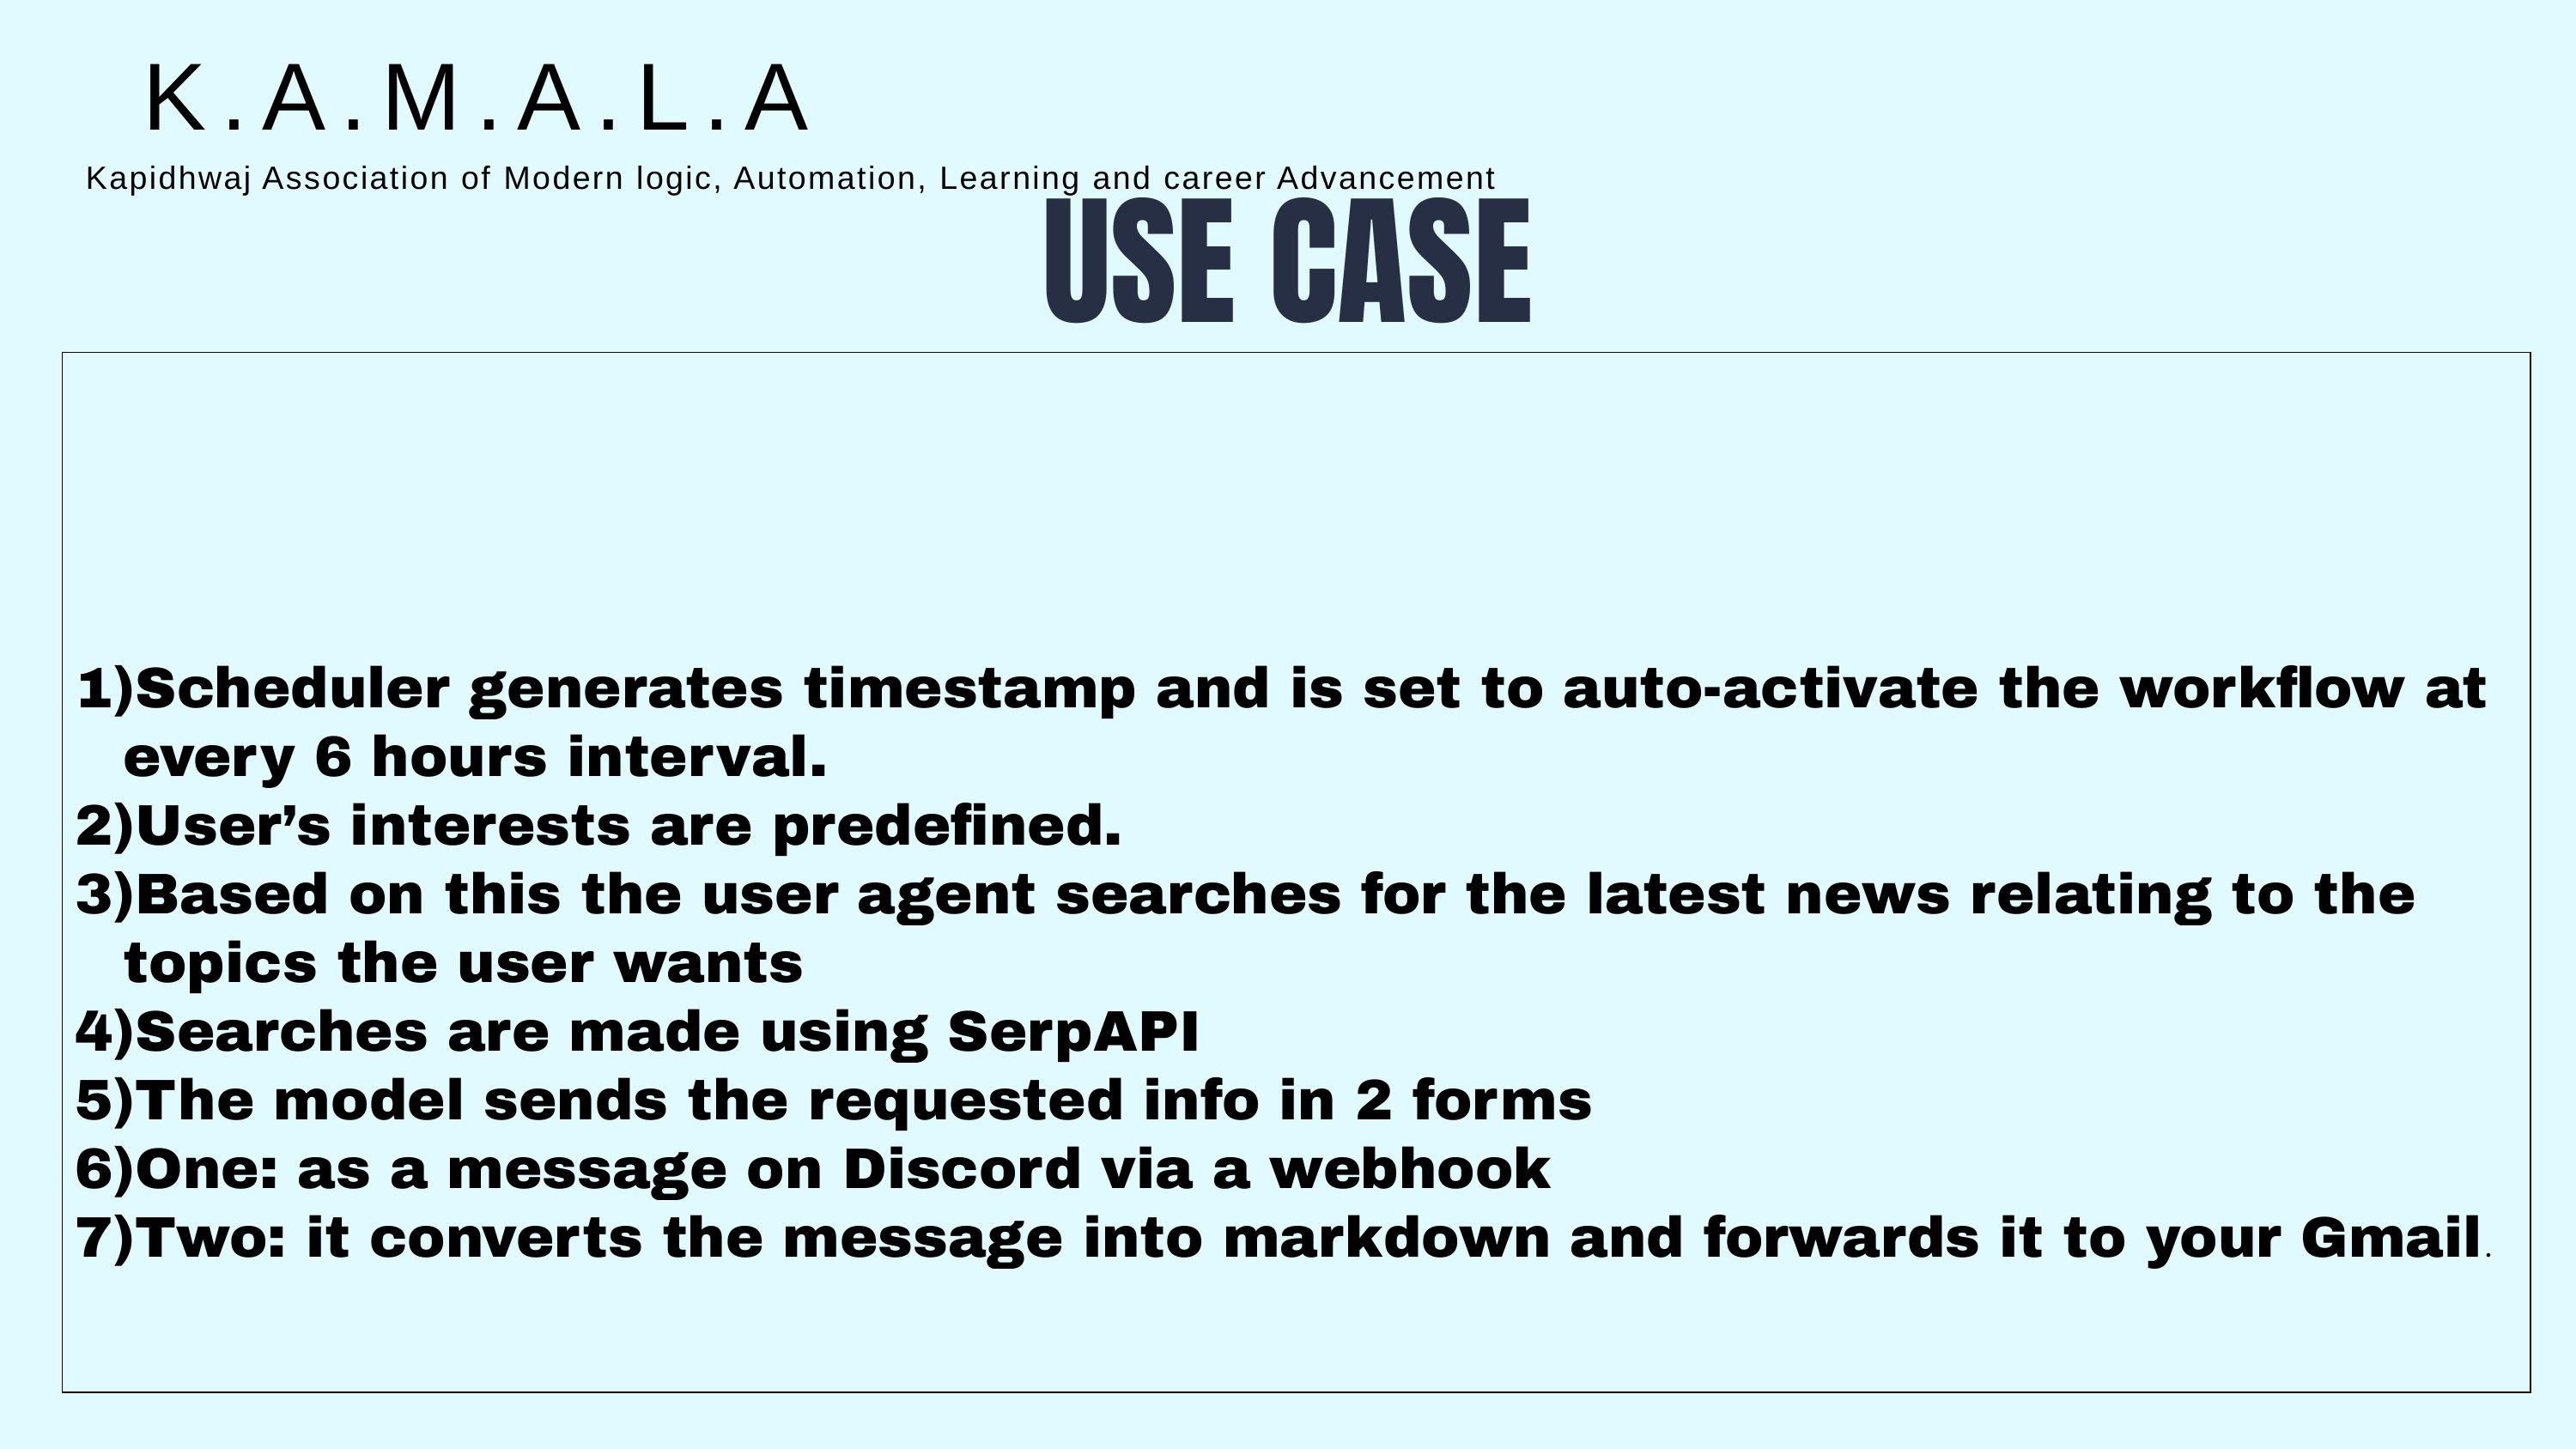

K.A.M.A.L.A

Scheduler generates timestamp and is set to auto-activate the workflow at every 6 hours interval.
User’s interests are predefined.
Based on this the user agent searches for the latest news relating to the topics the user wants
Searches are made using SerpAPI
The model sends the requested info in 2 forms
One: as a message on Discord via a webhook
Two: it converts the message into markdown and forwards it to your Gmail.
Kapidhwaj Association of Modern logic, Automation, Learning and career Advancement
USE CASE